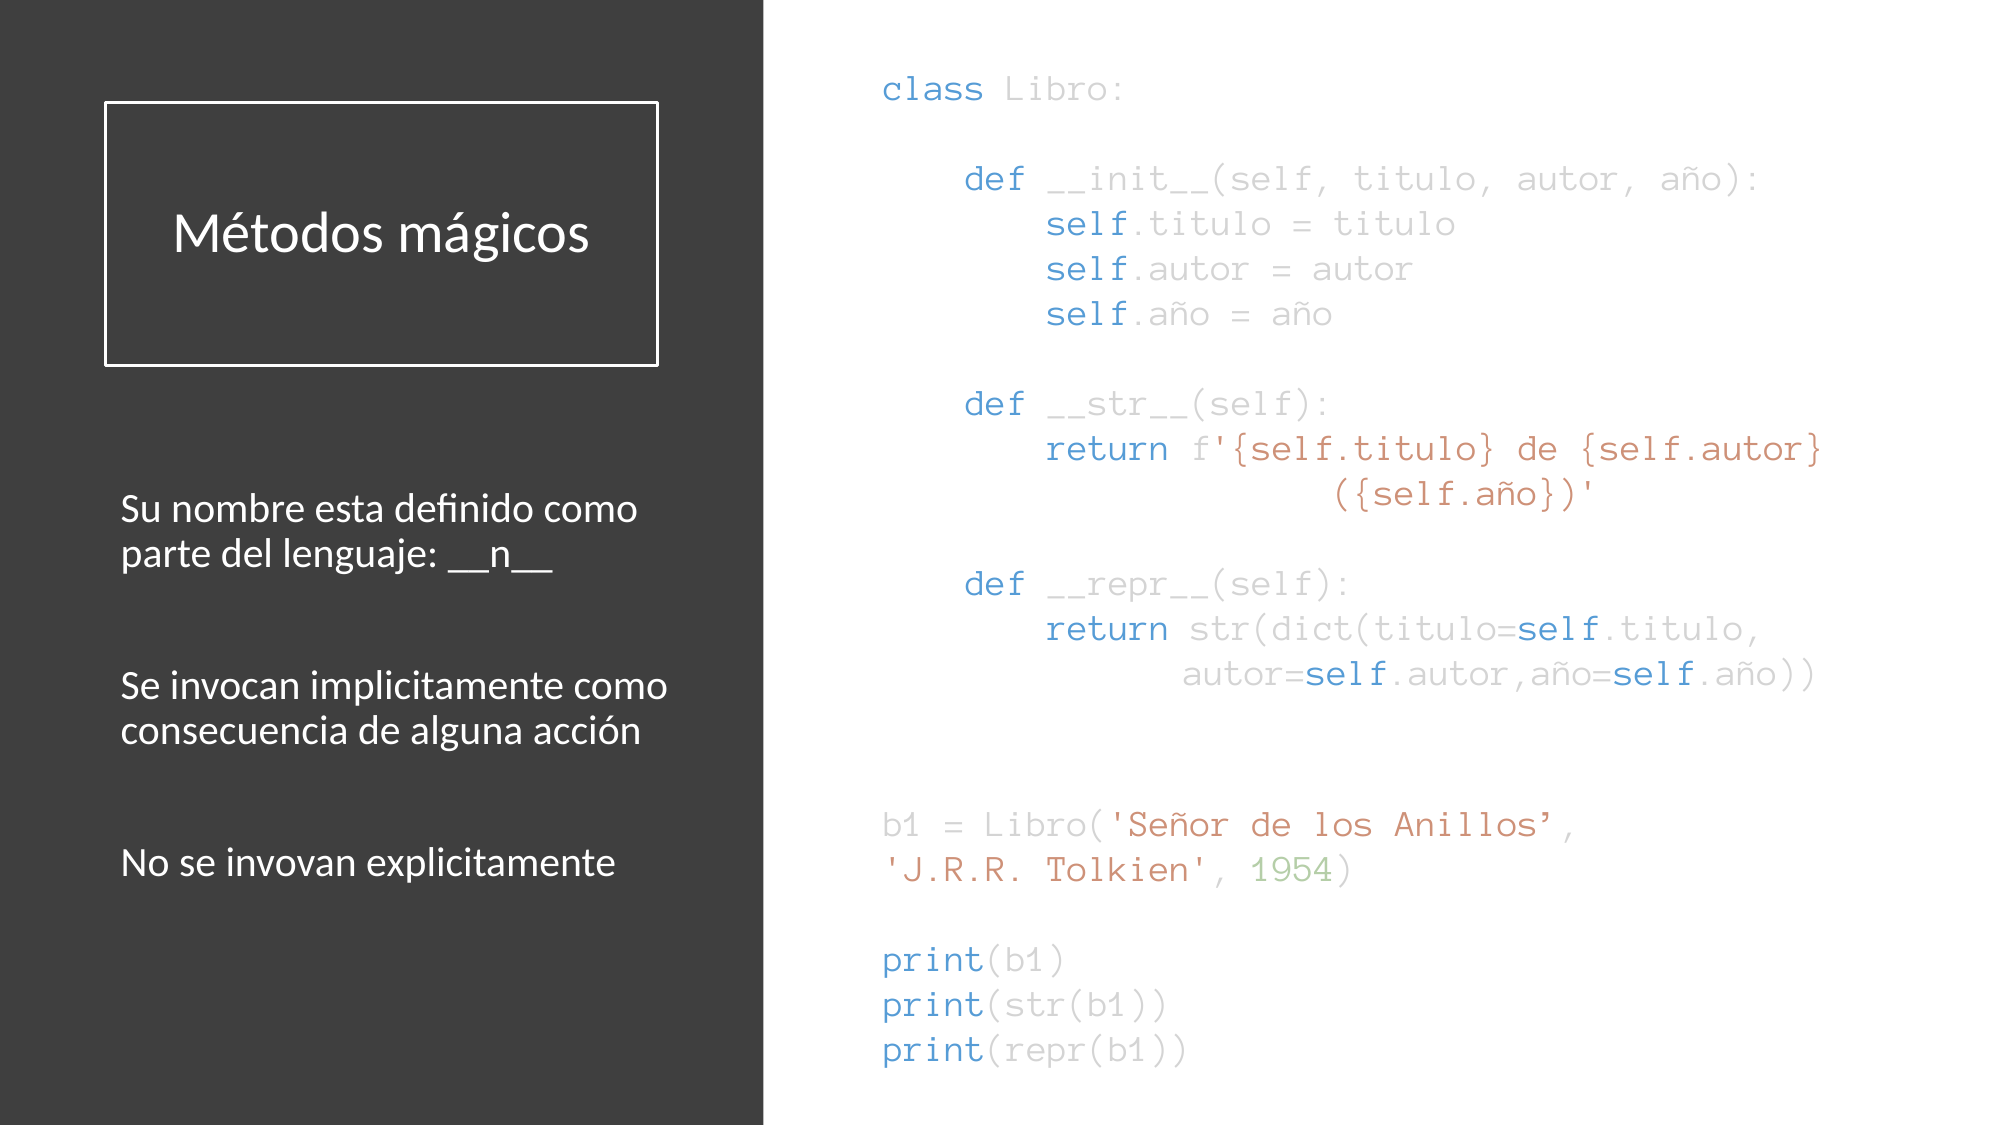

class Libro:
    def __init__(self, titulo, autor, año):
        self.titulo = titulo
        self.autor = autor
        self.año = año

    def __str__(self):
        return f'{self.titulo} de {self.autor}
			({self.año})'
    def __repr__(self):
        return str(dict(titulo=self.titulo,
		autor=self.autor,año=self.año))
# Métodos mágicos
Su nombre esta definido como parte del lenguaje: __n__

Se invocan implicitamente como consecuencia de alguna acción

No se invovan explicitamente
b1 = Libro('Señor de los Anillos’, 
'J.R.R. Tolkien', 1954)
print(b1)
print(str(b1))
print(repr(b1))